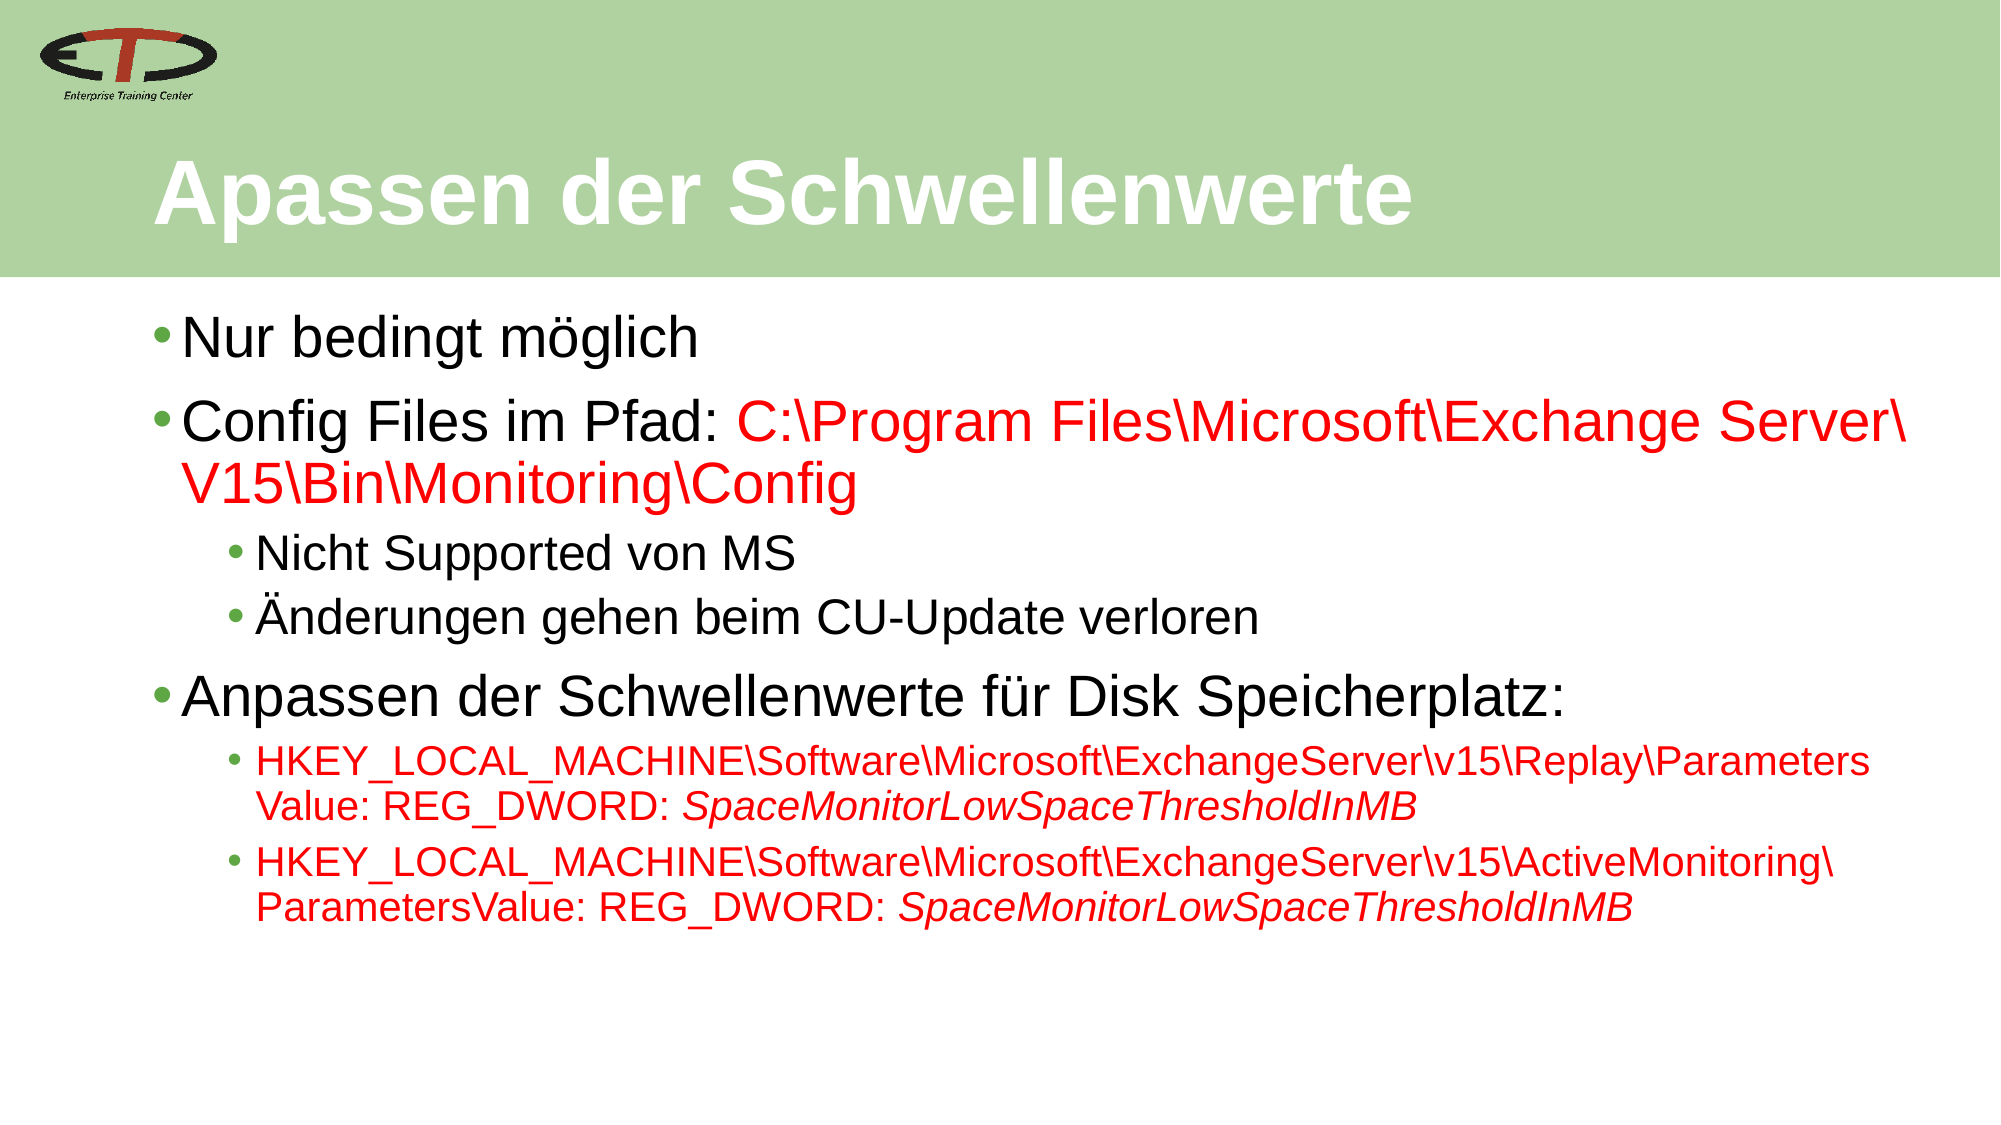

# Apassen der Schwellenwerte
Nur bedingt möglich
Config Files im Pfad: C:\Program Files\Microsoft\Exchange Server\V15\Bin\Monitoring\Config
Nicht Supported von MS
Änderungen gehen beim CU-Update verloren
Anpassen der Schwellenwerte für Disk Speicherplatz:
HKEY_LOCAL_MACHINE\Software\Microsoft\ExchangeServer\v15\Replay\Parameters
Value: REG_DWORD: SpaceMonitorLowSpaceThresholdInMB
HKEY_LOCAL_MACHINE\Software\Microsoft\ExchangeServer\v15\ActiveMonitoring\ParametersValue: REG_DWORD: SpaceMonitorLowSpaceThresholdInMB